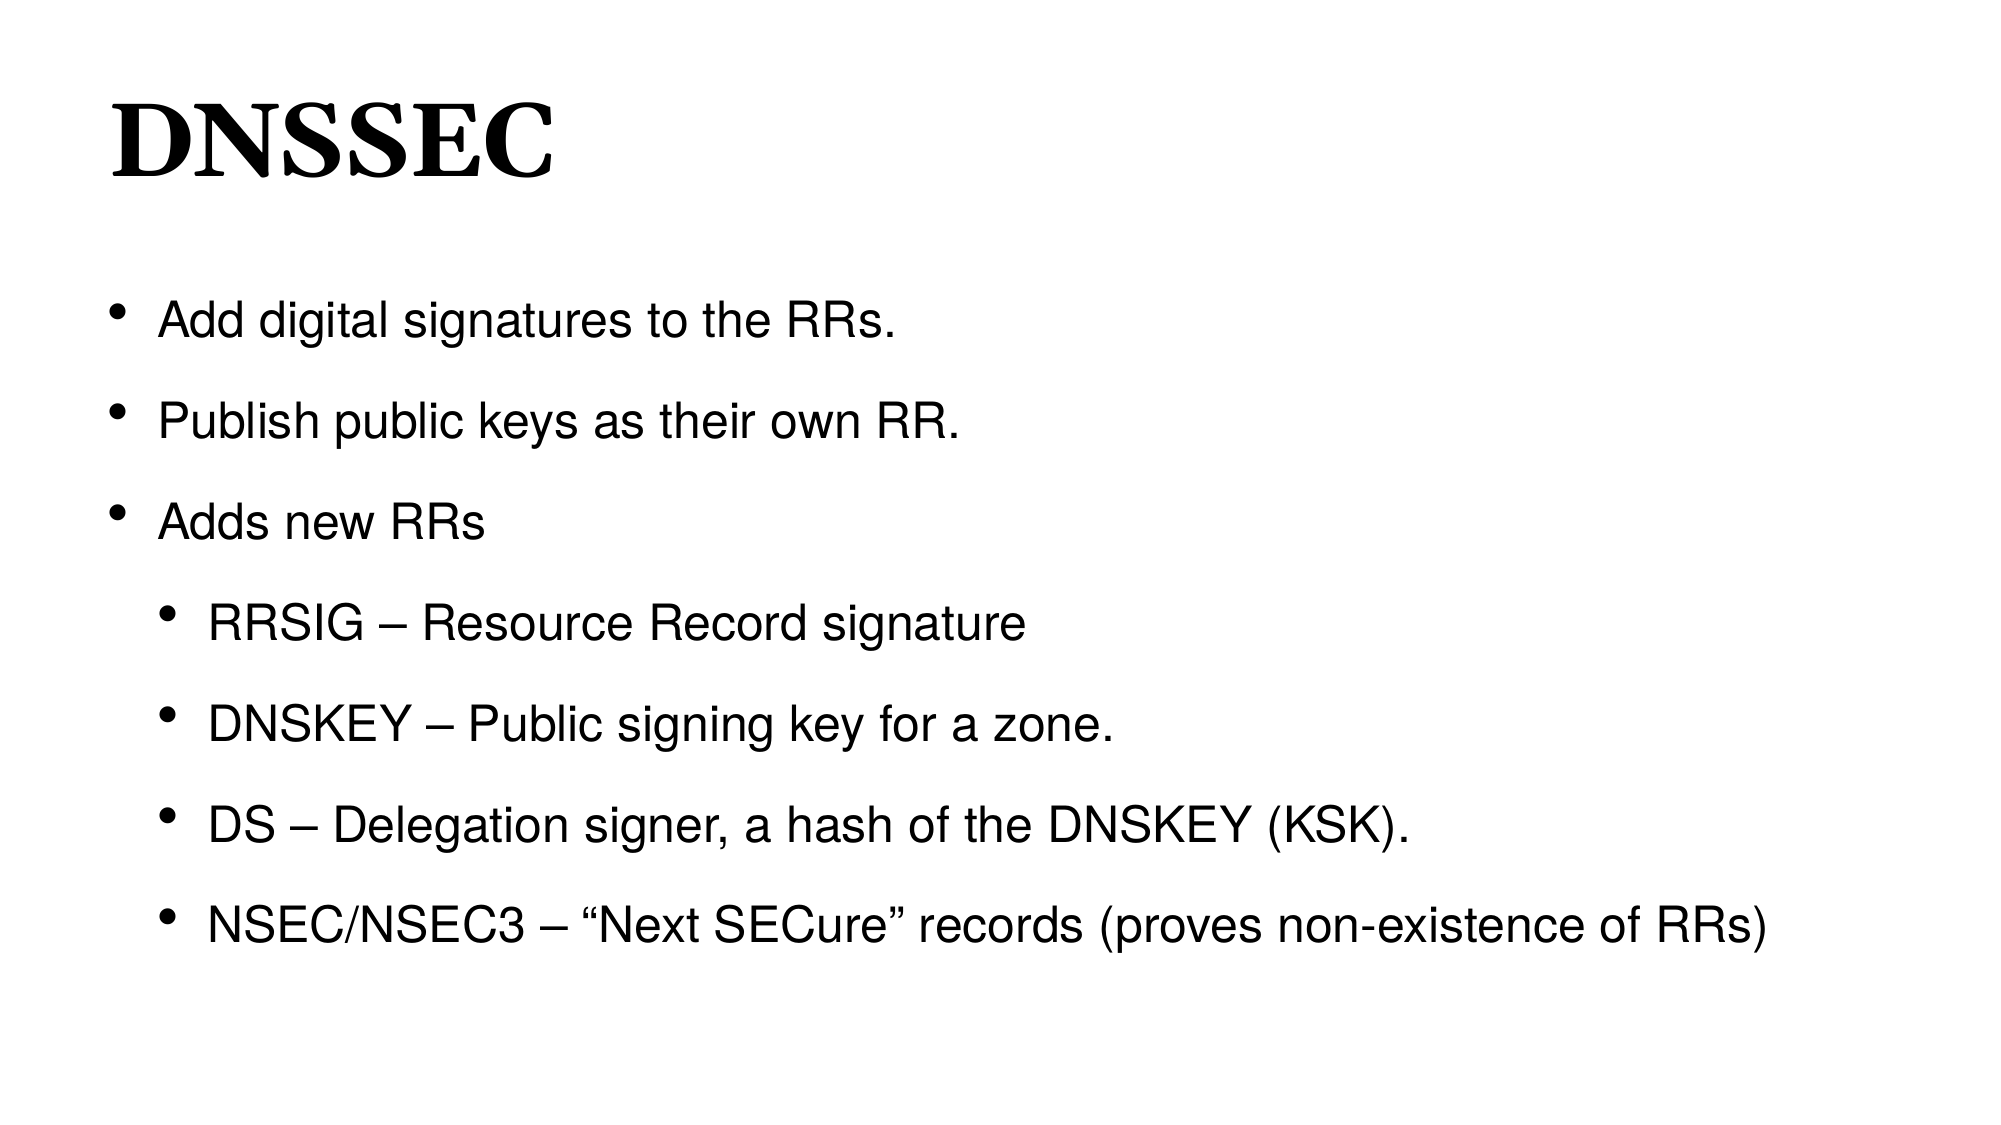

# DNSSEC
Add digital signatures to the RRs.
Publish public keys as their own RR.
Adds new RRs
RRSIG – Resource Record signature
DNSKEY – Public signing key for a zone.
DS – Delegation signer, a hash of the DNSKEY (KSK).
NSEC/NSEC3 – “Next SECure” records (proves non-existence of RRs)